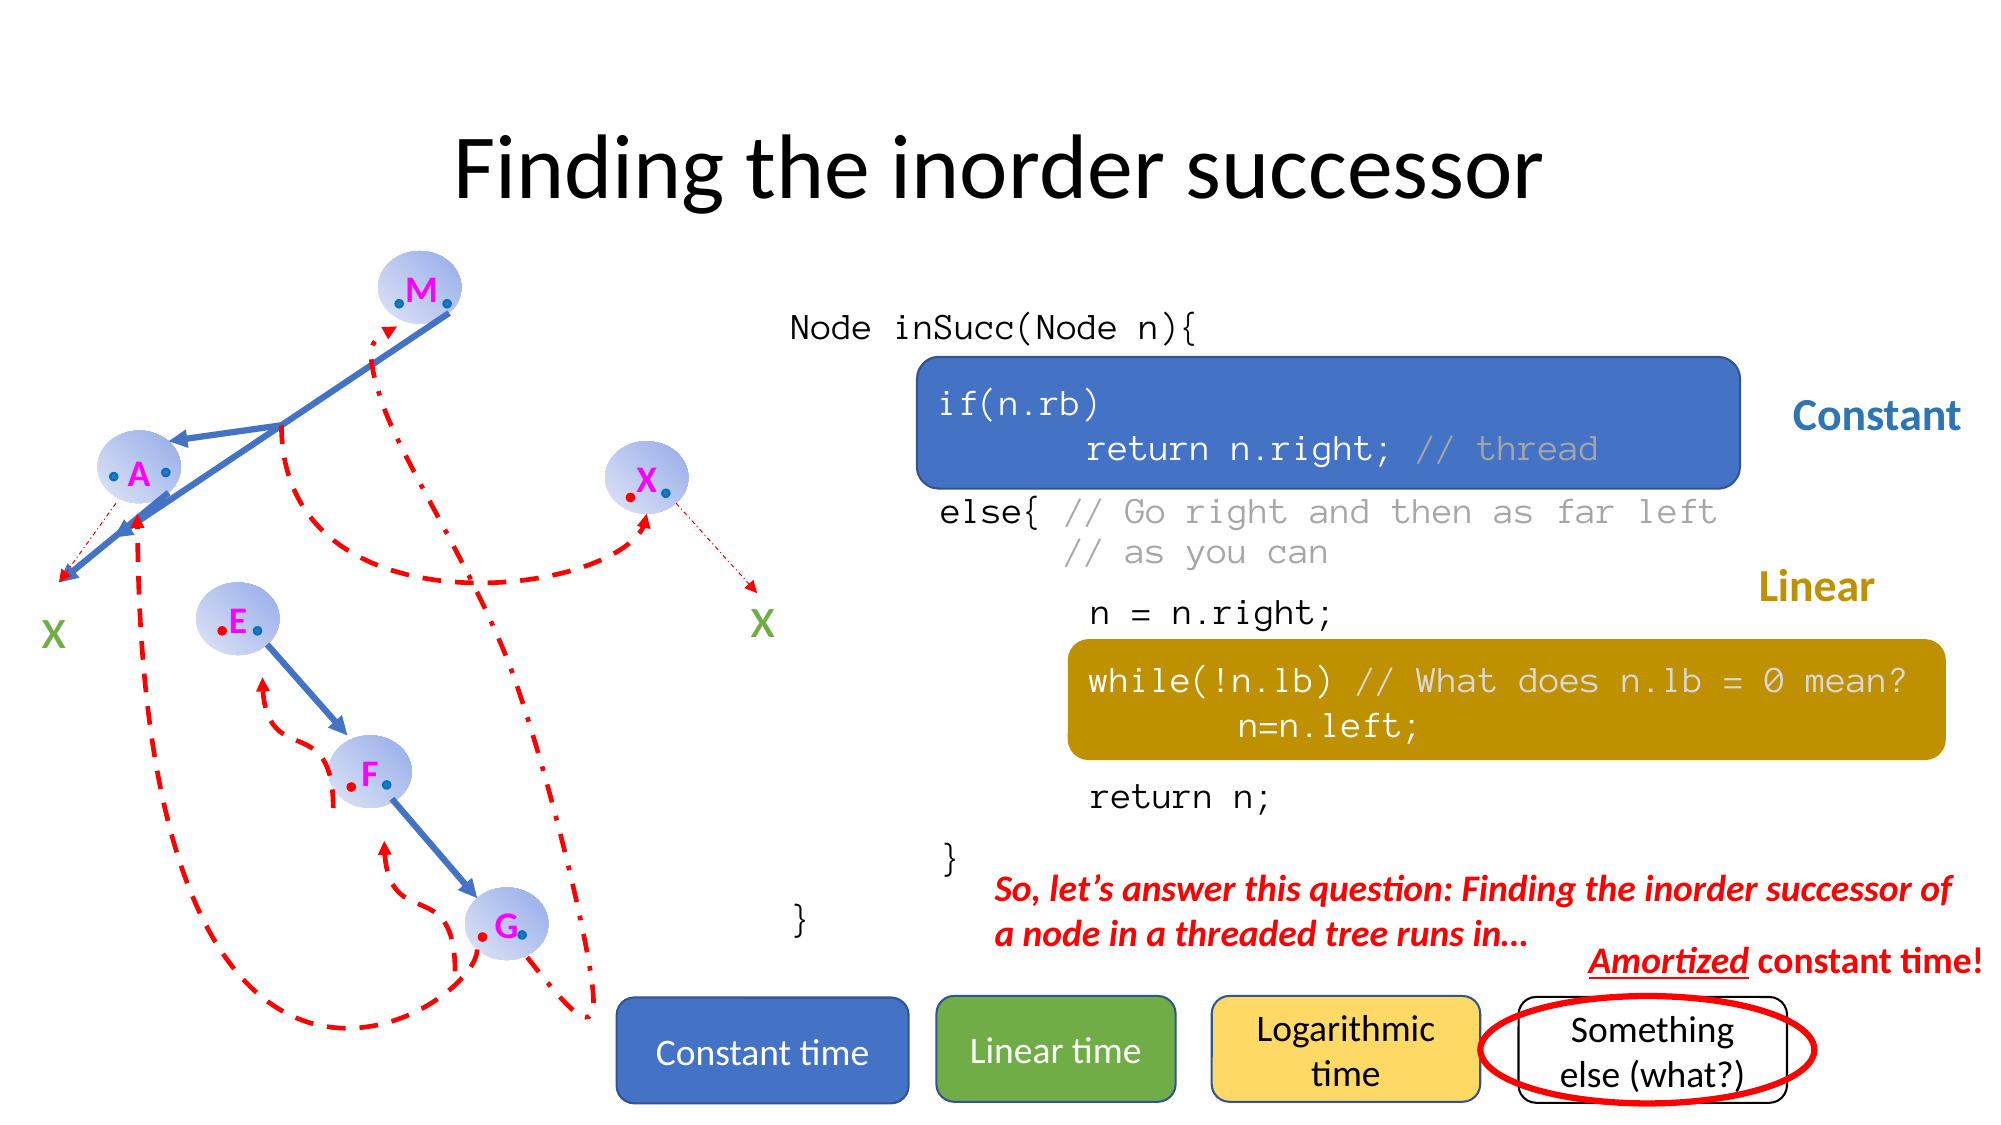

# Finding the inorder successor
M
Node inSucc(Node n){

	else{ // Go right and then as far left 		      // as you can
		n = n.right;

		return n;
	}
}

if(n.rb)
	return n.right; // thread
Constant

A
X

Linear
x
x
E

while(!n.lb) // What does n.lb = 0 mean?
	n=n.left;
F

So, let’s answer this question: Finding the inorder successor of a node in a threaded tree runs in…
G
Amortized constant time!

Linear time
Logarithmic time

Something else (what?)
Constant time